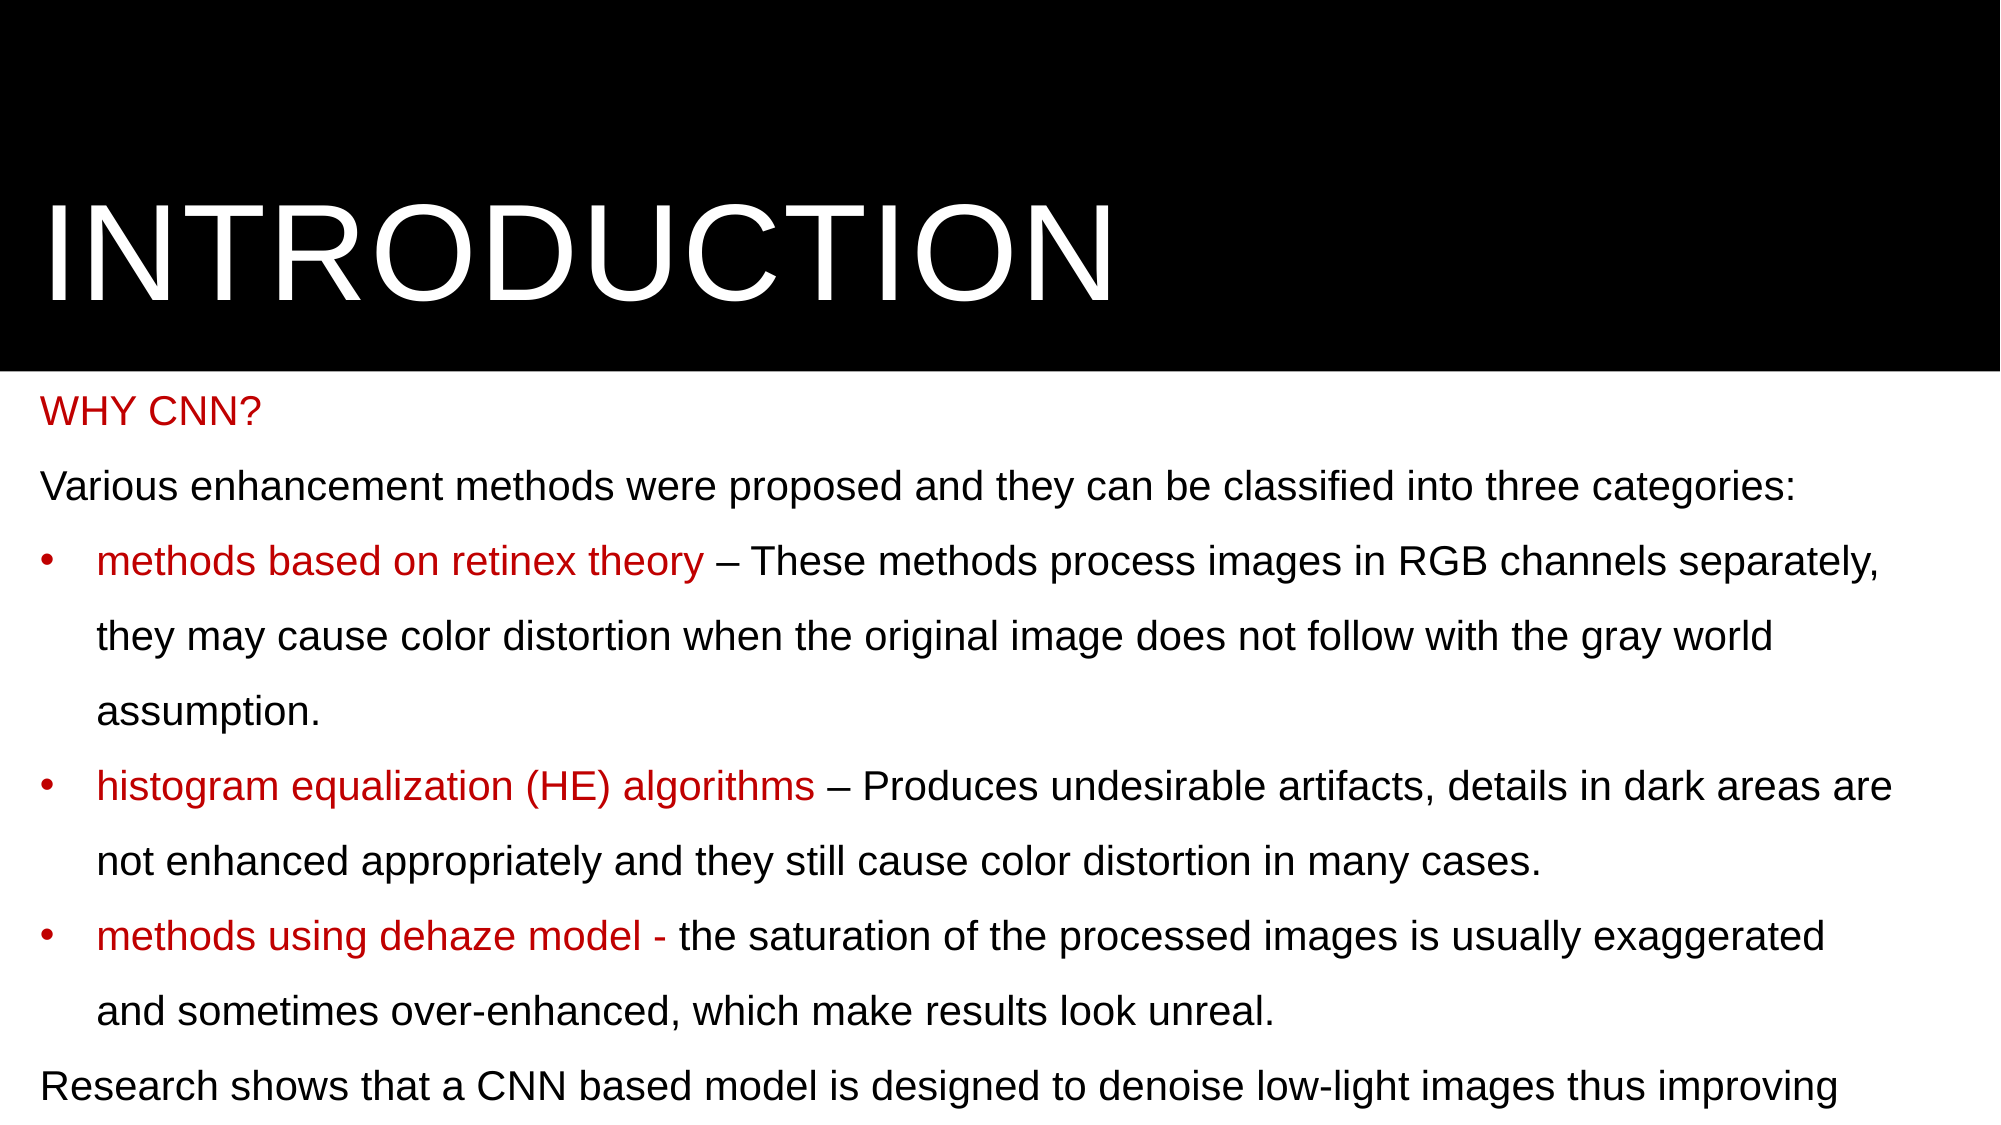

# INTRODUCTION
WHY CNN?
Various enhancement methods were proposed and they can be classified into three categories:
methods based on retinex theory – These methods process images in RGB channels separately, they may cause color distortion when the original image does not follow with the gray world assumption.
histogram equalization (HE) algorithms – Produces undesirable artifacts, details in dark areas are not enhanced appropriately and they still cause color distortion in many cases.
methods using dehaze model - the saturation of the processed images is usually exaggerated and sometimes over-enhanced, which make results look unreal.
Research shows that a CNN based model is designed to denoise low-light images thus improving the image quality before the model based enhancements.